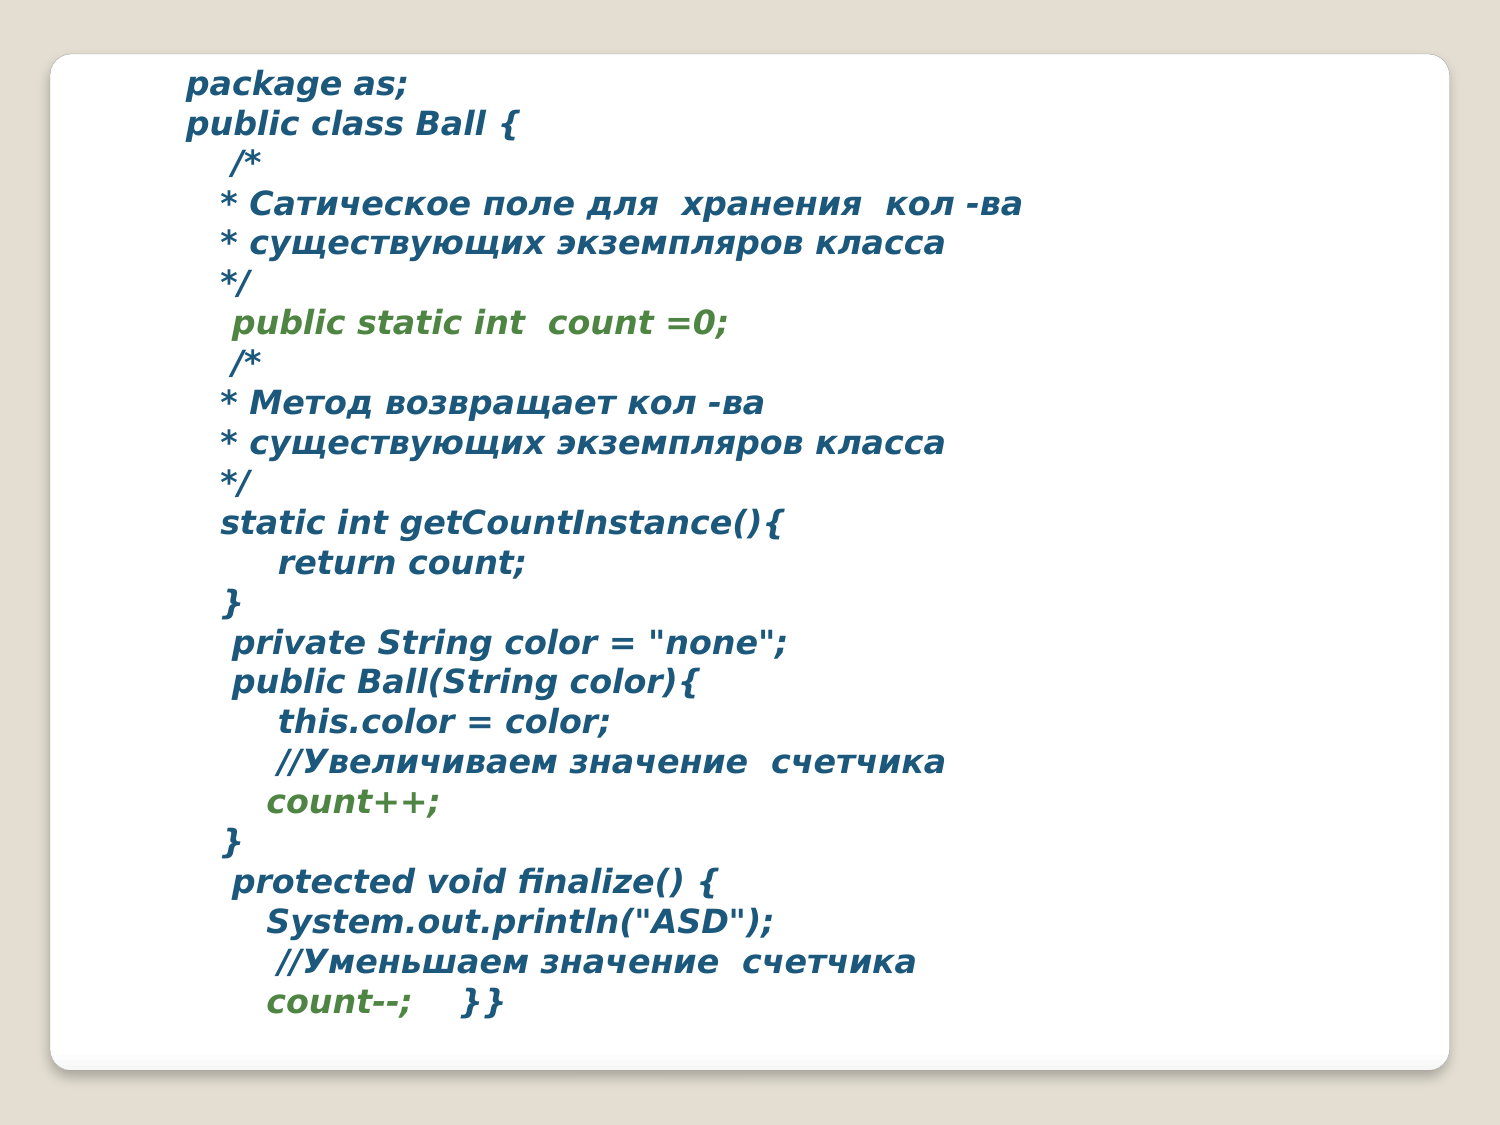

package as;
public class Ball {
    /*
   * Сатическое поле для  хранения  кол -ва
   * существующих экземпляров класса
   */
    public static int  count =0;
    /*
   * Метод возвращает кол -ва
   * существующих экземпляров класса
   */
   static int getCountInstance(){
        return count;
   }
    private String color = "none";
    public Ball(String color){
        this.color = color;
        //Увеличиваем значение  счетчика
       count++;
   }
    protected void finalize() {
       System.out.println("ASD");
        //Уменьшаем значение  счетчика
       count--;    }}